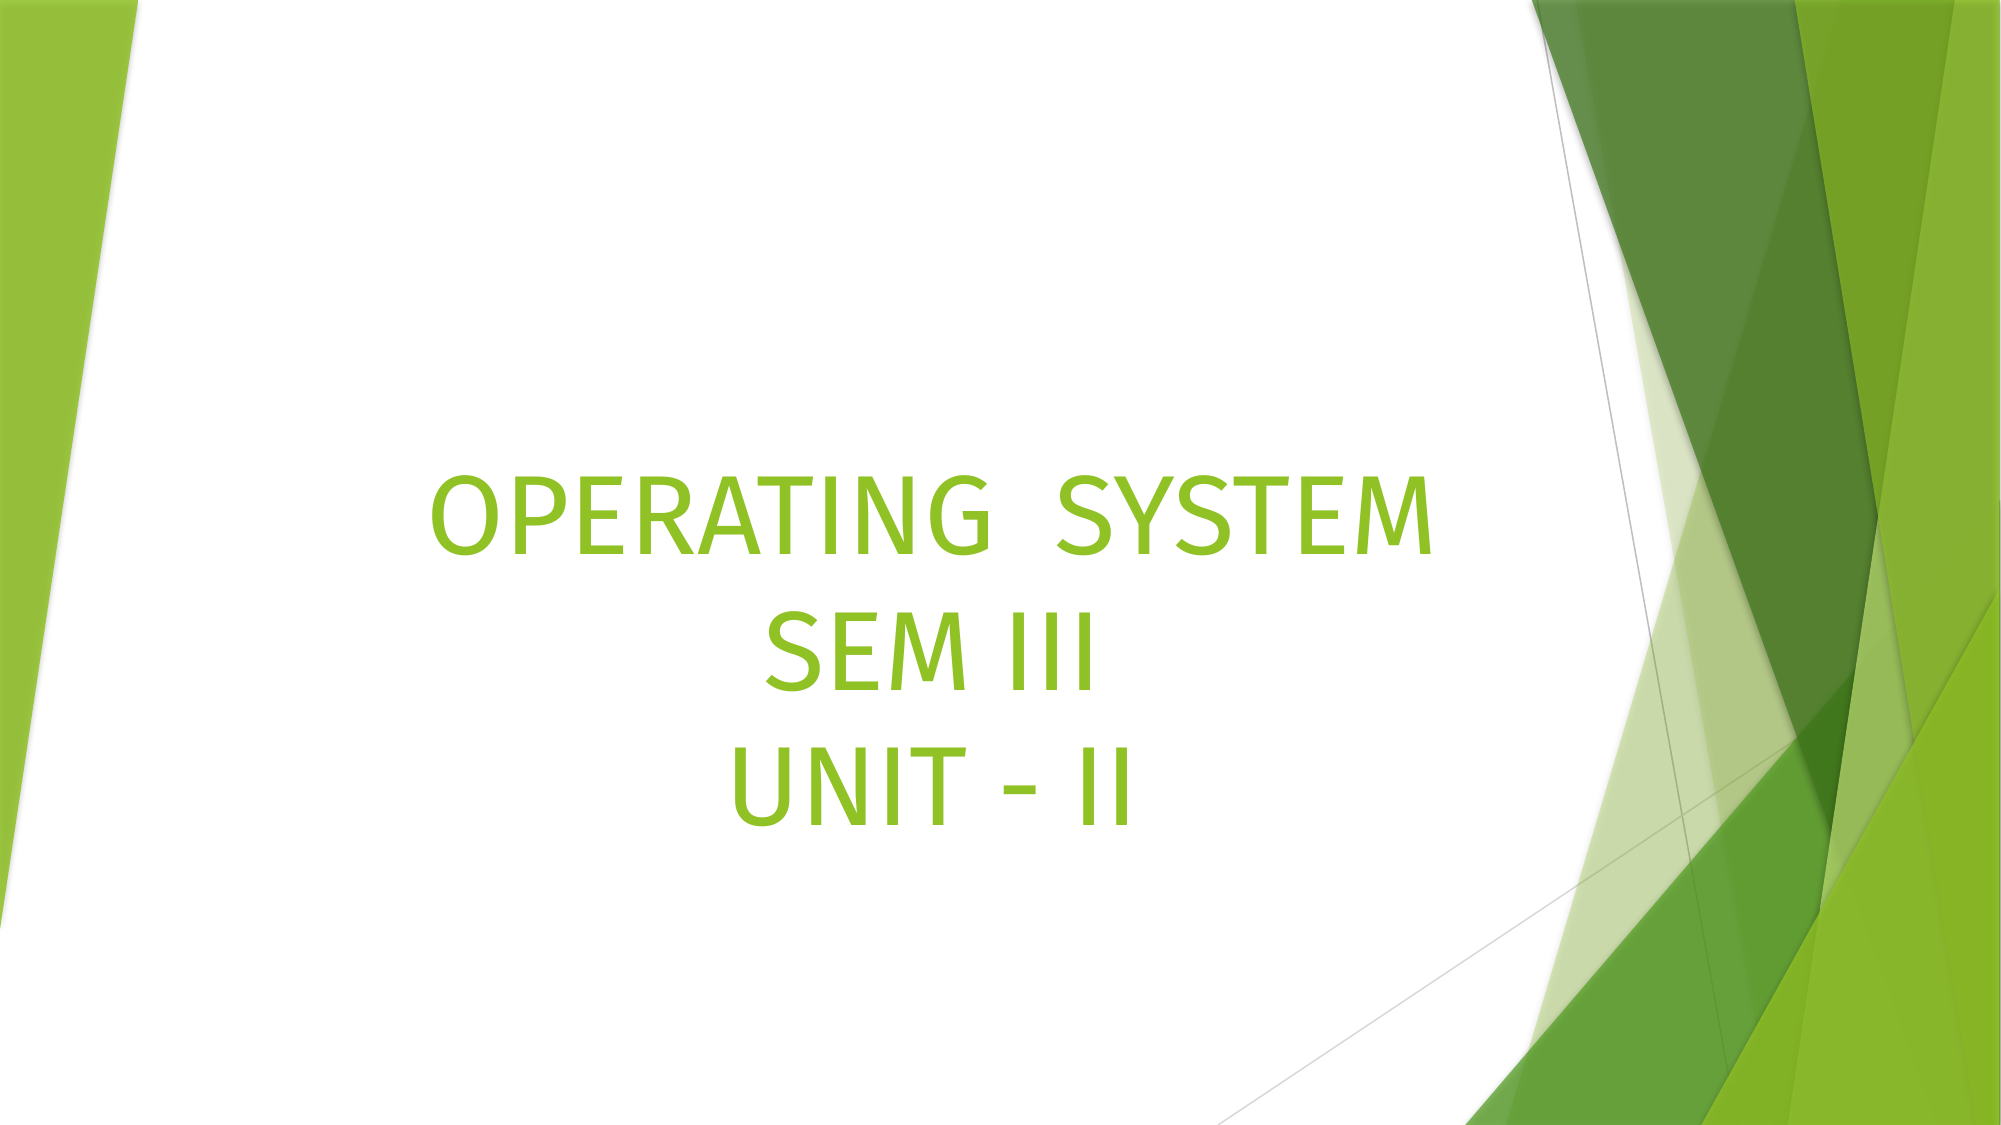

# OPERATING  SYSTEM SEM III UNIT - II